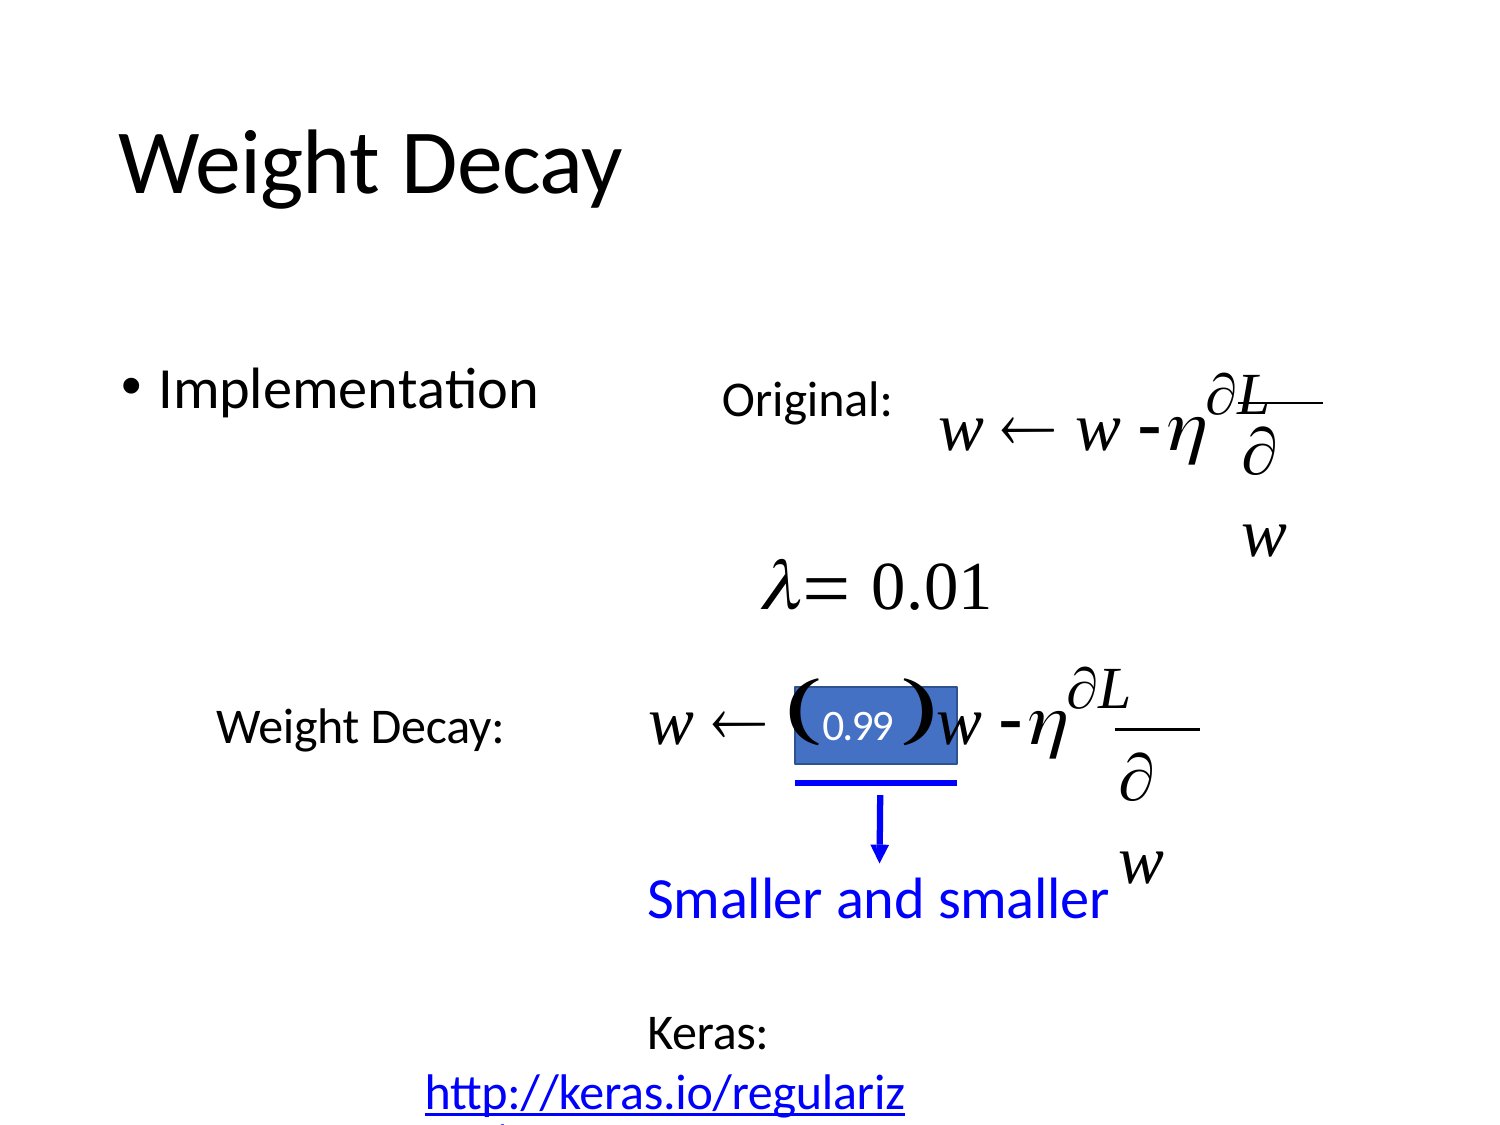

# Weight Decay
w ← w −η∂L
Implementation
Original:

∂w
λ= 0.01
w ← (0.99 )w −η∂L
1− λ

Weight Decay:

∂w

Smaller and smaller

Keras: http://keras.io/regularizers/